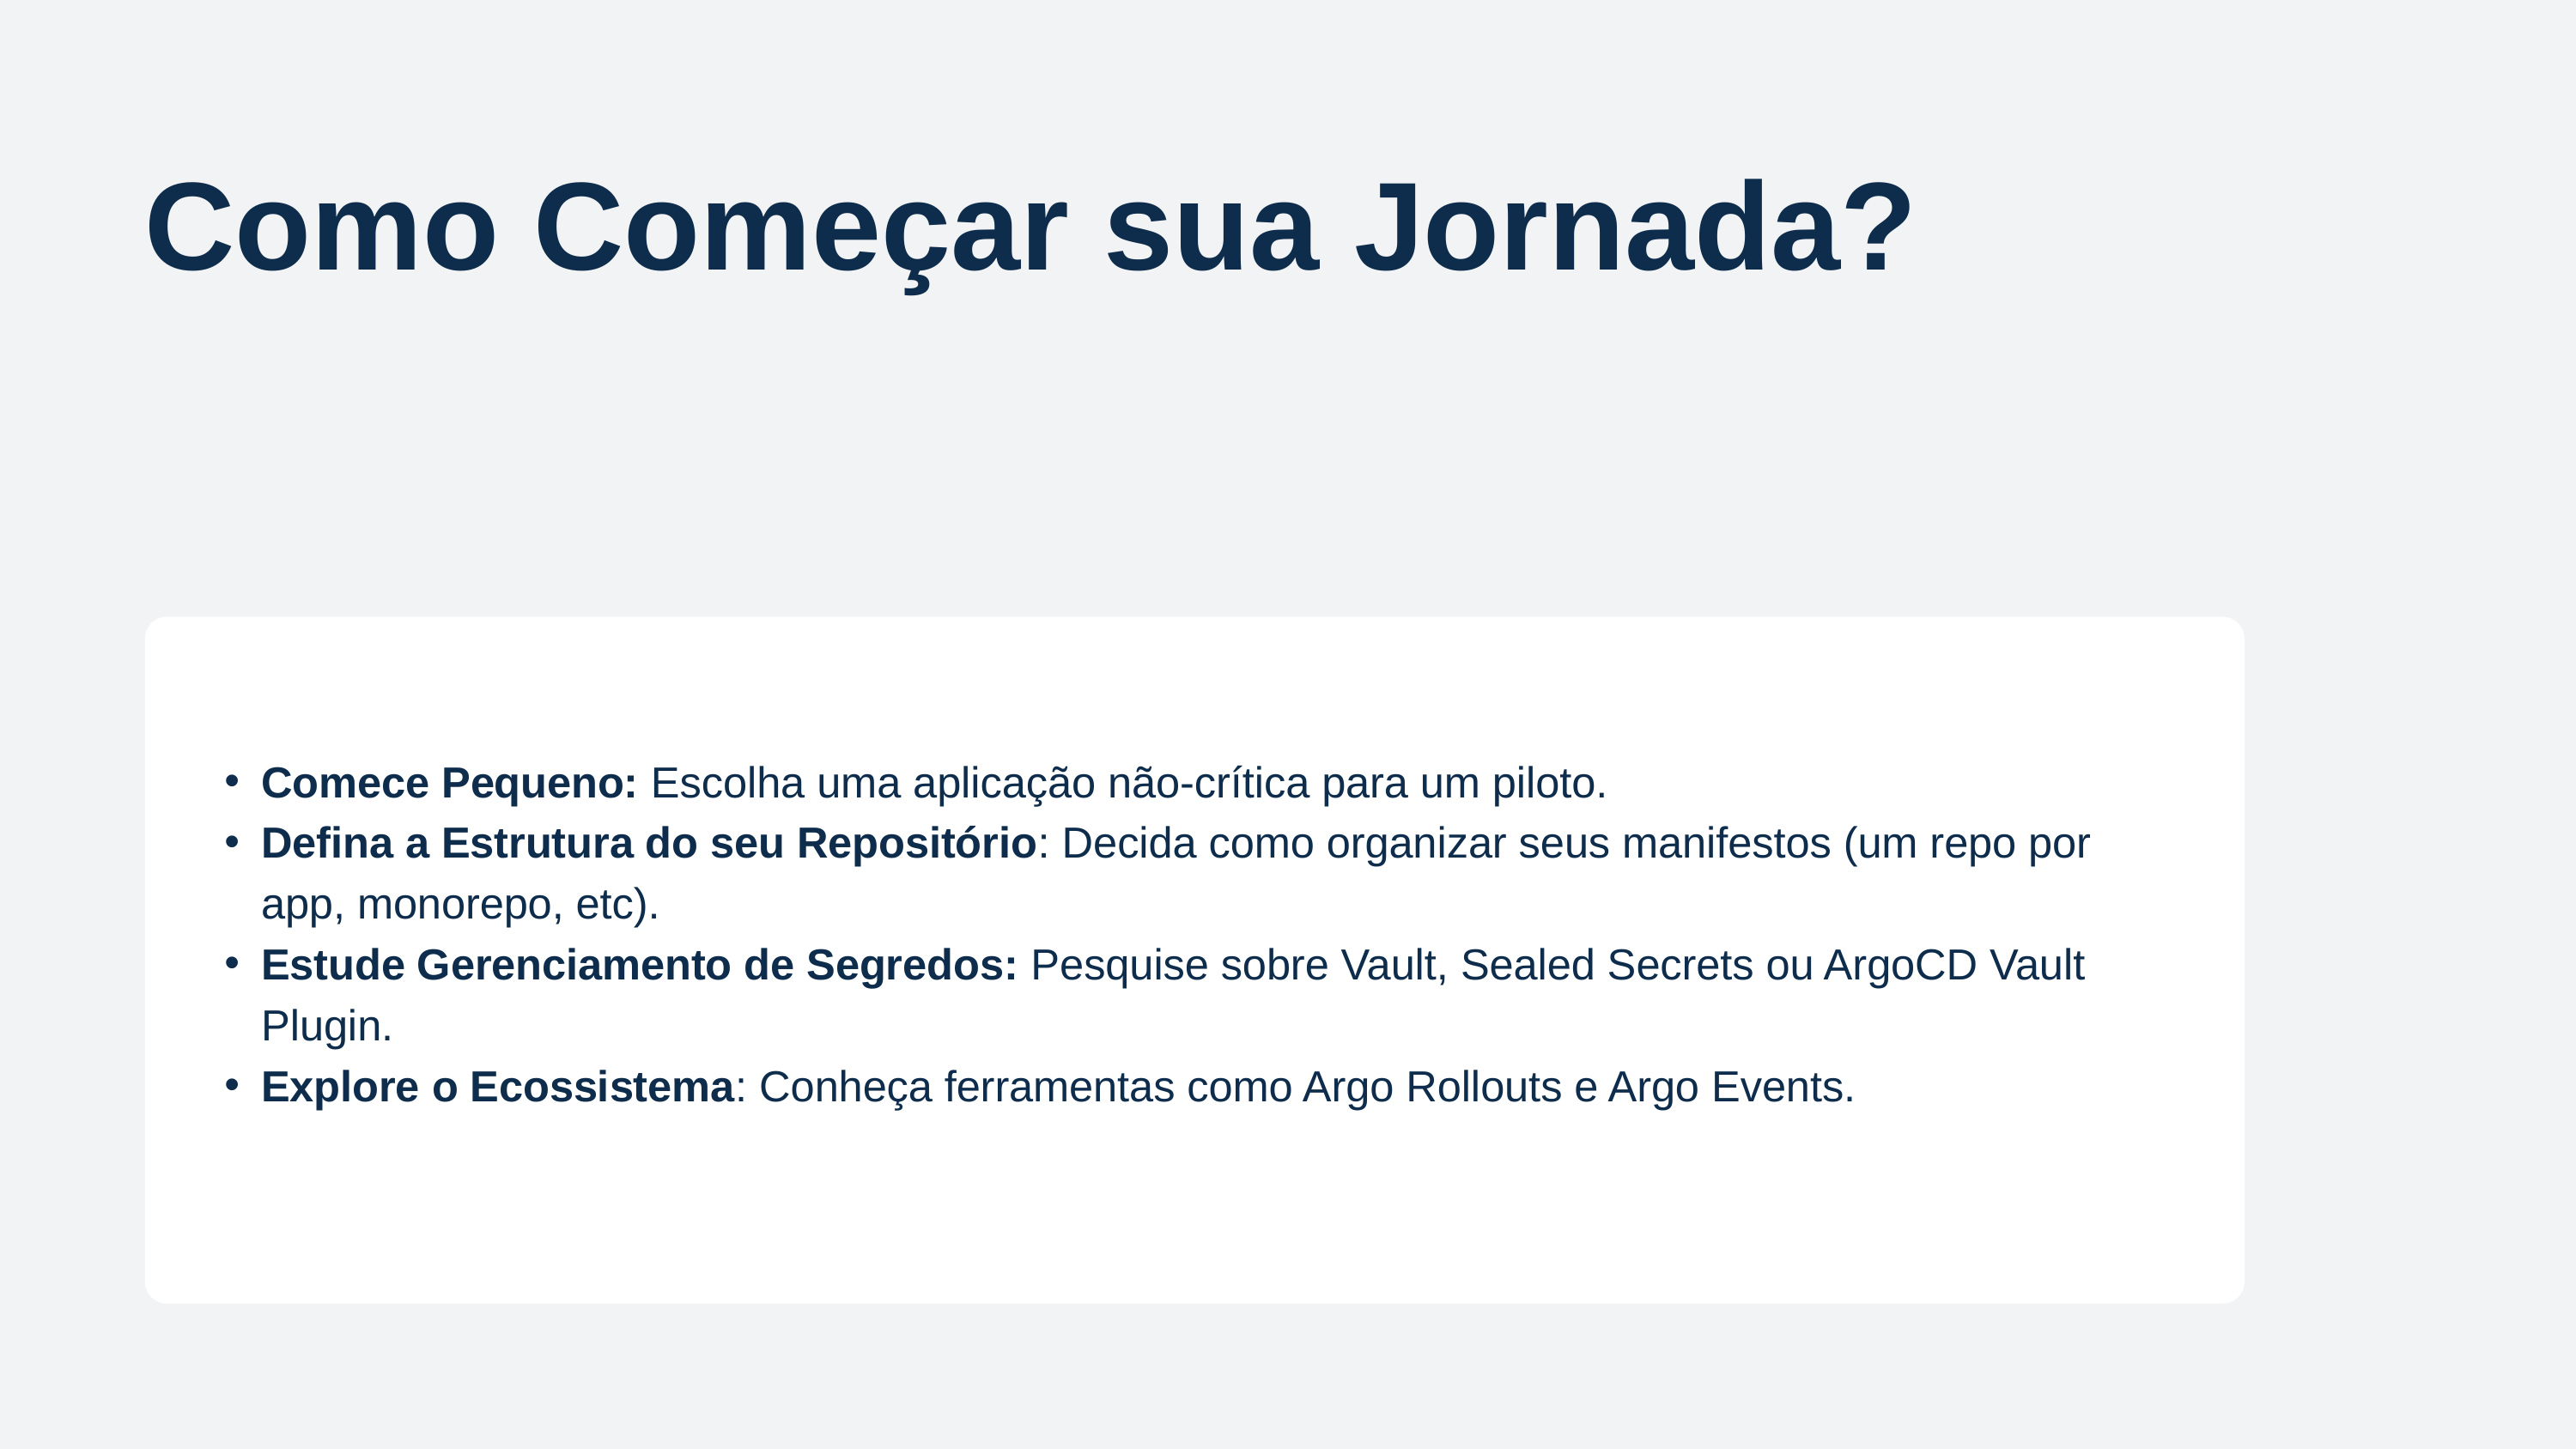

Como Começar sua Jornada?

Comece Pequeno: Escolha uma aplicação não-crítica para um piloto.
Defina a Estrutura do seu Repositório: Decida como organizar seus manifestos (um repo por app, monorepo, etc).
Estude Gerenciamento de Segredos: Pesquise sobre Vault, Sealed Secrets ou ArgoCD Vault Plugin.
Explore o Ecossistema: Conheça ferramentas como Argo Rollouts e Argo Events.